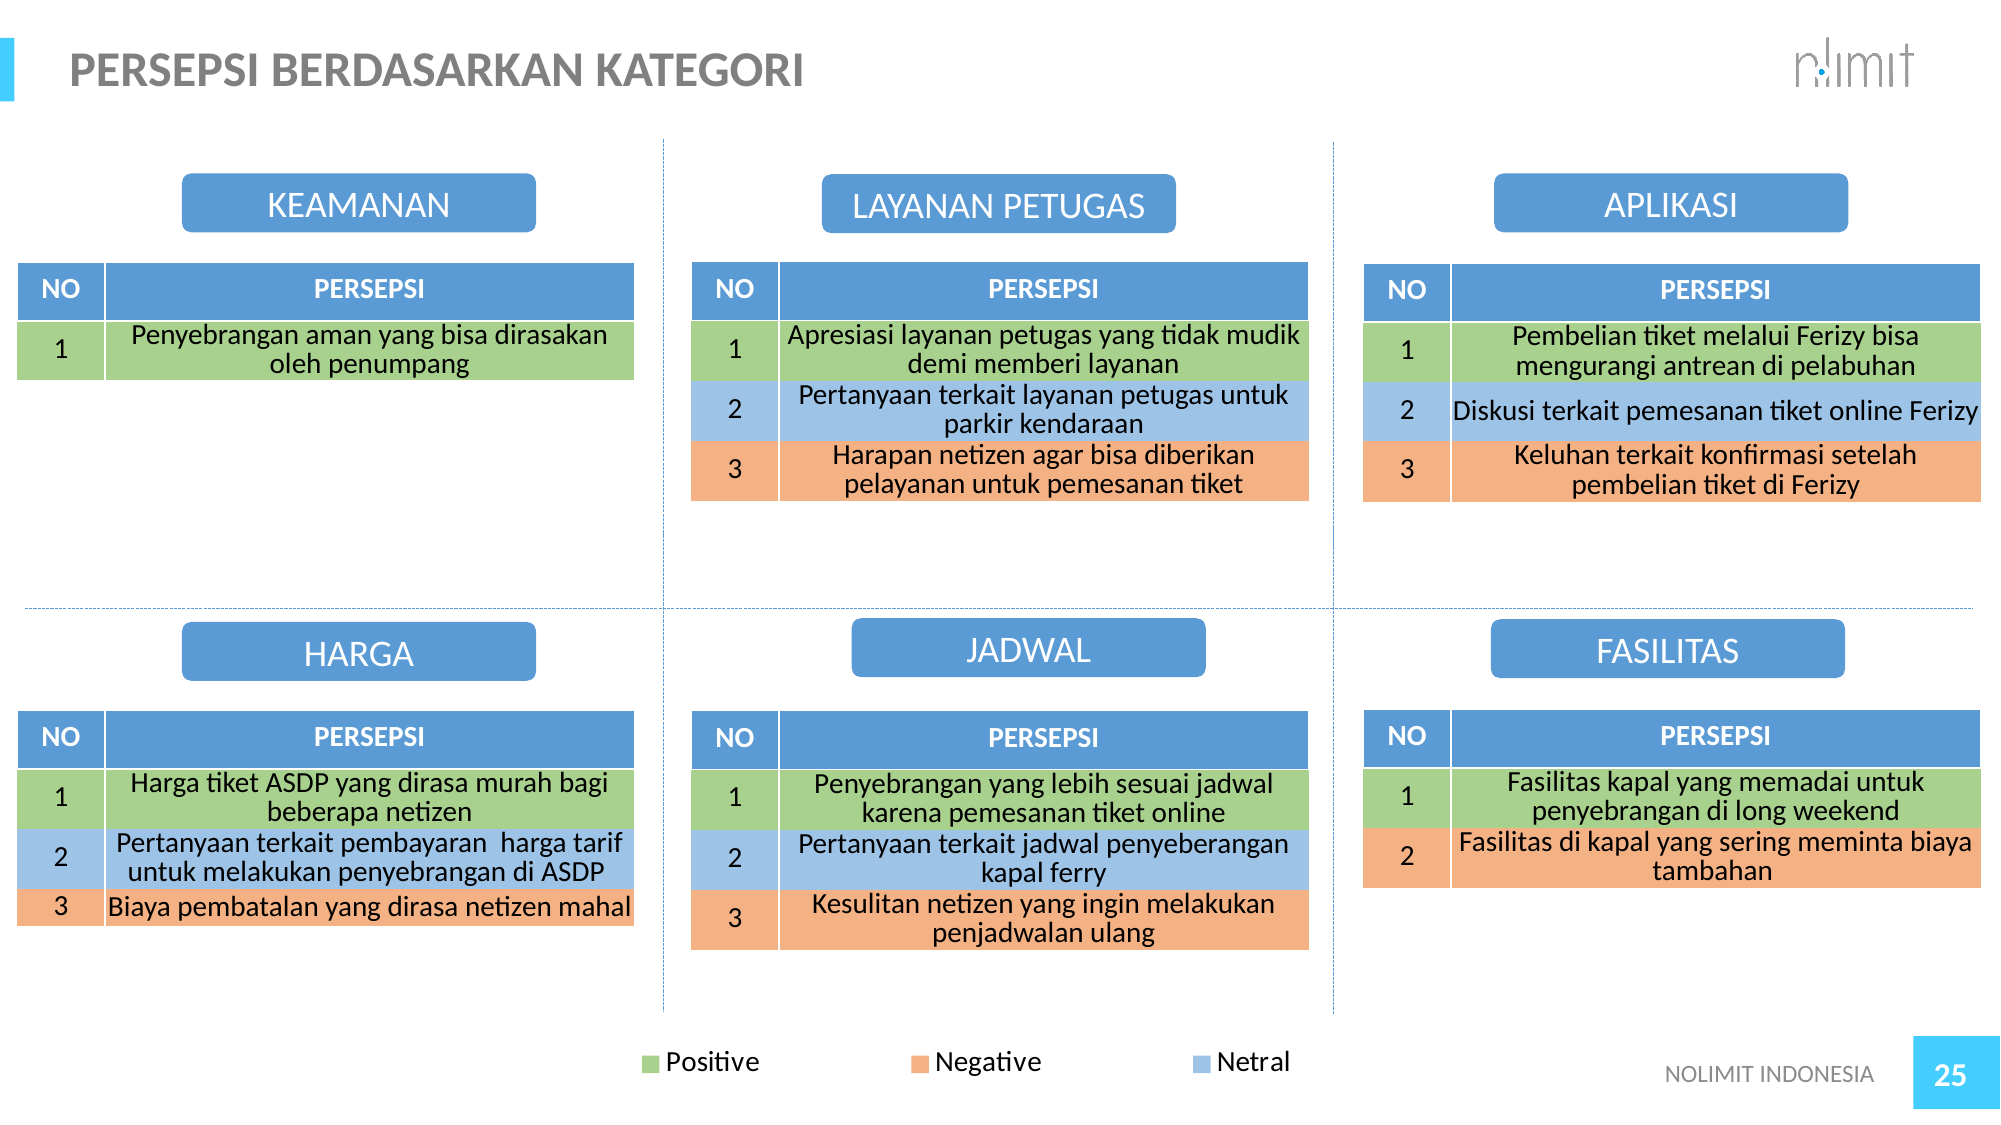

# PERSEPSI BERDASARKAN KATEGORI
KEAMANAN
APLIKASI
LAYANAN PETUGAS
| NO | PERSEPSI |
| --- | --- |
| 1 | Apresiasi layanan petugas yang tidak mudik demi memberi layanan |
| 2 | Pertanyaan terkait layanan petugas untuk parkir kendaraan |
| 3 | Harapan netizen agar bisa diberikan pelayanan untuk pemesanan tiket |
| NO | PERSEPSI |
| --- | --- |
| 1 | Penyebrangan aman yang bisa dirasakan oleh penumpang |
| NO | PERSEPSI |
| --- | --- |
| 1 | Pembelian tiket melalui Ferizy bisa mengurangi antrean di pelabuhan |
| 2 | Diskusi terkait pemesanan tiket online Ferizy |
| 3 | Keluhan terkait konfirmasi setelah pembelian tiket di Ferizy |
JADWAL
FASILITAS
HARGA
| NO | PERSEPSI |
| --- | --- |
| 1 | Fasilitas kapal yang memadai untuk penyebrangan di long weekend |
| 2 | Fasilitas di kapal yang sering meminta biaya tambahan |
| NO | PERSEPSI |
| --- | --- |
| 1 | Harga tiket ASDP yang dirasa murah bagi beberapa netizen |
| 2 | Pertanyaan terkait pembayaran harga tarif untuk melakukan penyebrangan di ASDP |
| 3 | Biaya pembatalan yang dirasa netizen mahal |
| NO | PERSEPSI |
| --- | --- |
| 1 | Penyebrangan yang lebih sesuai jadwal karena pemesanan tiket online |
| 2 | Pertanyaan terkait jadwal penyeberangan kapal ferry |
| 3 | Kesulitan netizen yang ingin melakukan penjadwalan ulang |

### Chart

| Category | Sales |
|---|---|
| Positive | None |
| Negative | None |
| Netral | None |
NOLIMIT INDONESIA
25